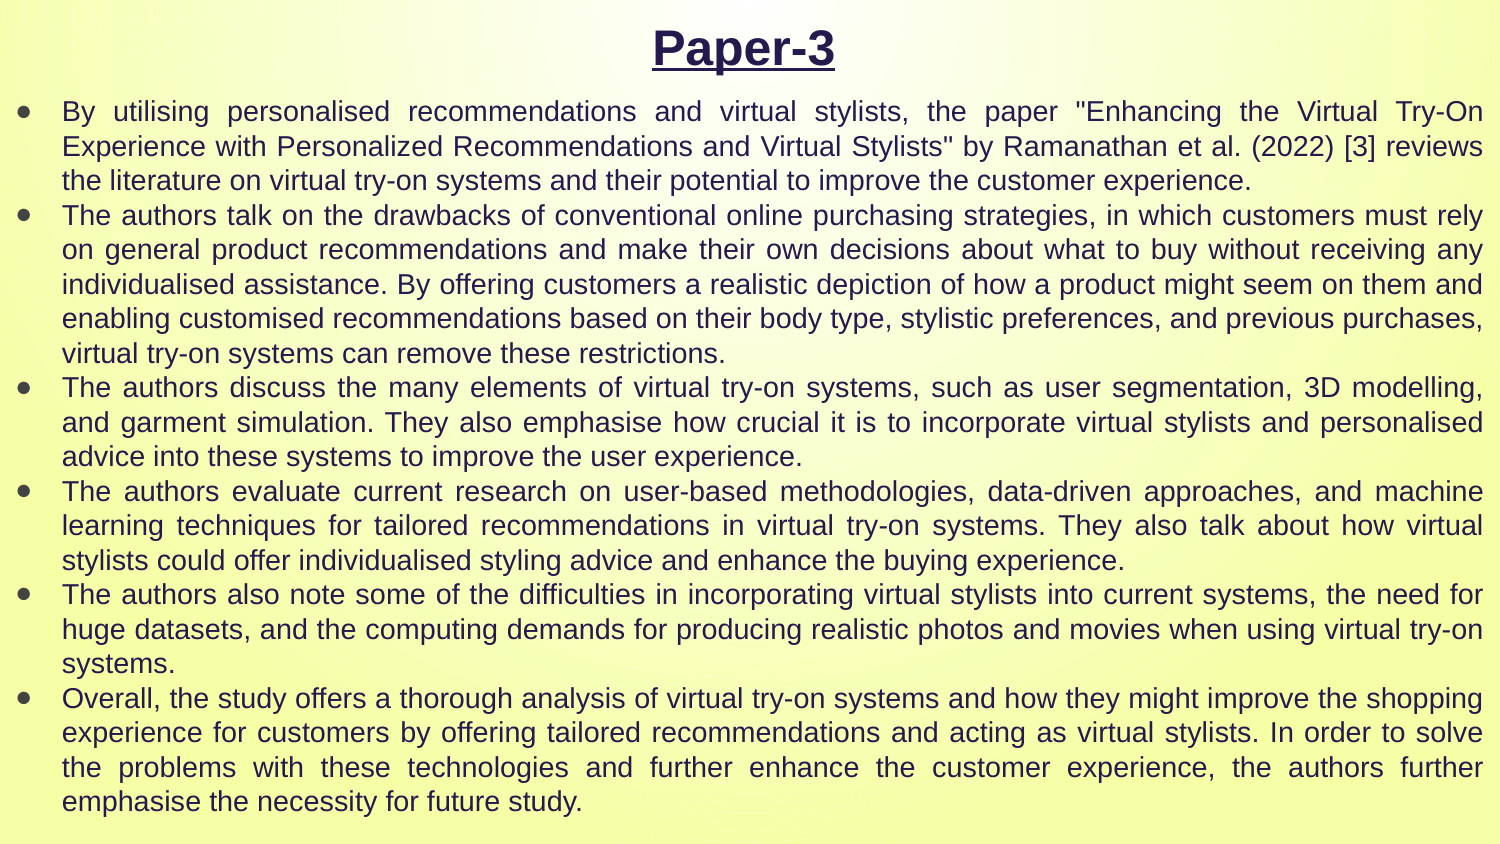

Paper-3
By utilising personalised recommendations and virtual stylists, the paper "Enhancing the Virtual Try-On Experience with Personalized Recommendations and Virtual Stylists" by Ramanathan et al. (2022) [3] reviews the literature on virtual try-on systems and their potential to improve the customer experience.
The authors talk on the drawbacks of conventional online purchasing strategies, in which customers must rely on general product recommendations and make their own decisions about what to buy without receiving any individualised assistance. By offering customers a realistic depiction of how a product might seem on them and enabling customised recommendations based on their body type, stylistic preferences, and previous purchases, virtual try-on systems can remove these restrictions.
The authors discuss the many elements of virtual try-on systems, such as user segmentation, 3D modelling, and garment simulation. They also emphasise how crucial it is to incorporate virtual stylists and personalised advice into these systems to improve the user experience.
The authors evaluate current research on user-based methodologies, data-driven approaches, and machine learning techniques for tailored recommendations in virtual try-on systems. They also talk about how virtual stylists could offer individualised styling advice and enhance the buying experience.
The authors also note some of the difficulties in incorporating virtual stylists into current systems, the need for huge datasets, and the computing demands for producing realistic photos and movies when using virtual try-on systems.
Overall, the study offers a thorough analysis of virtual try-on systems and how they might improve the shopping experience for customers by offering tailored recommendations and acting as virtual stylists. In order to solve the problems with these technologies and further enhance the customer experience, the authors further emphasise the necessity for future study.